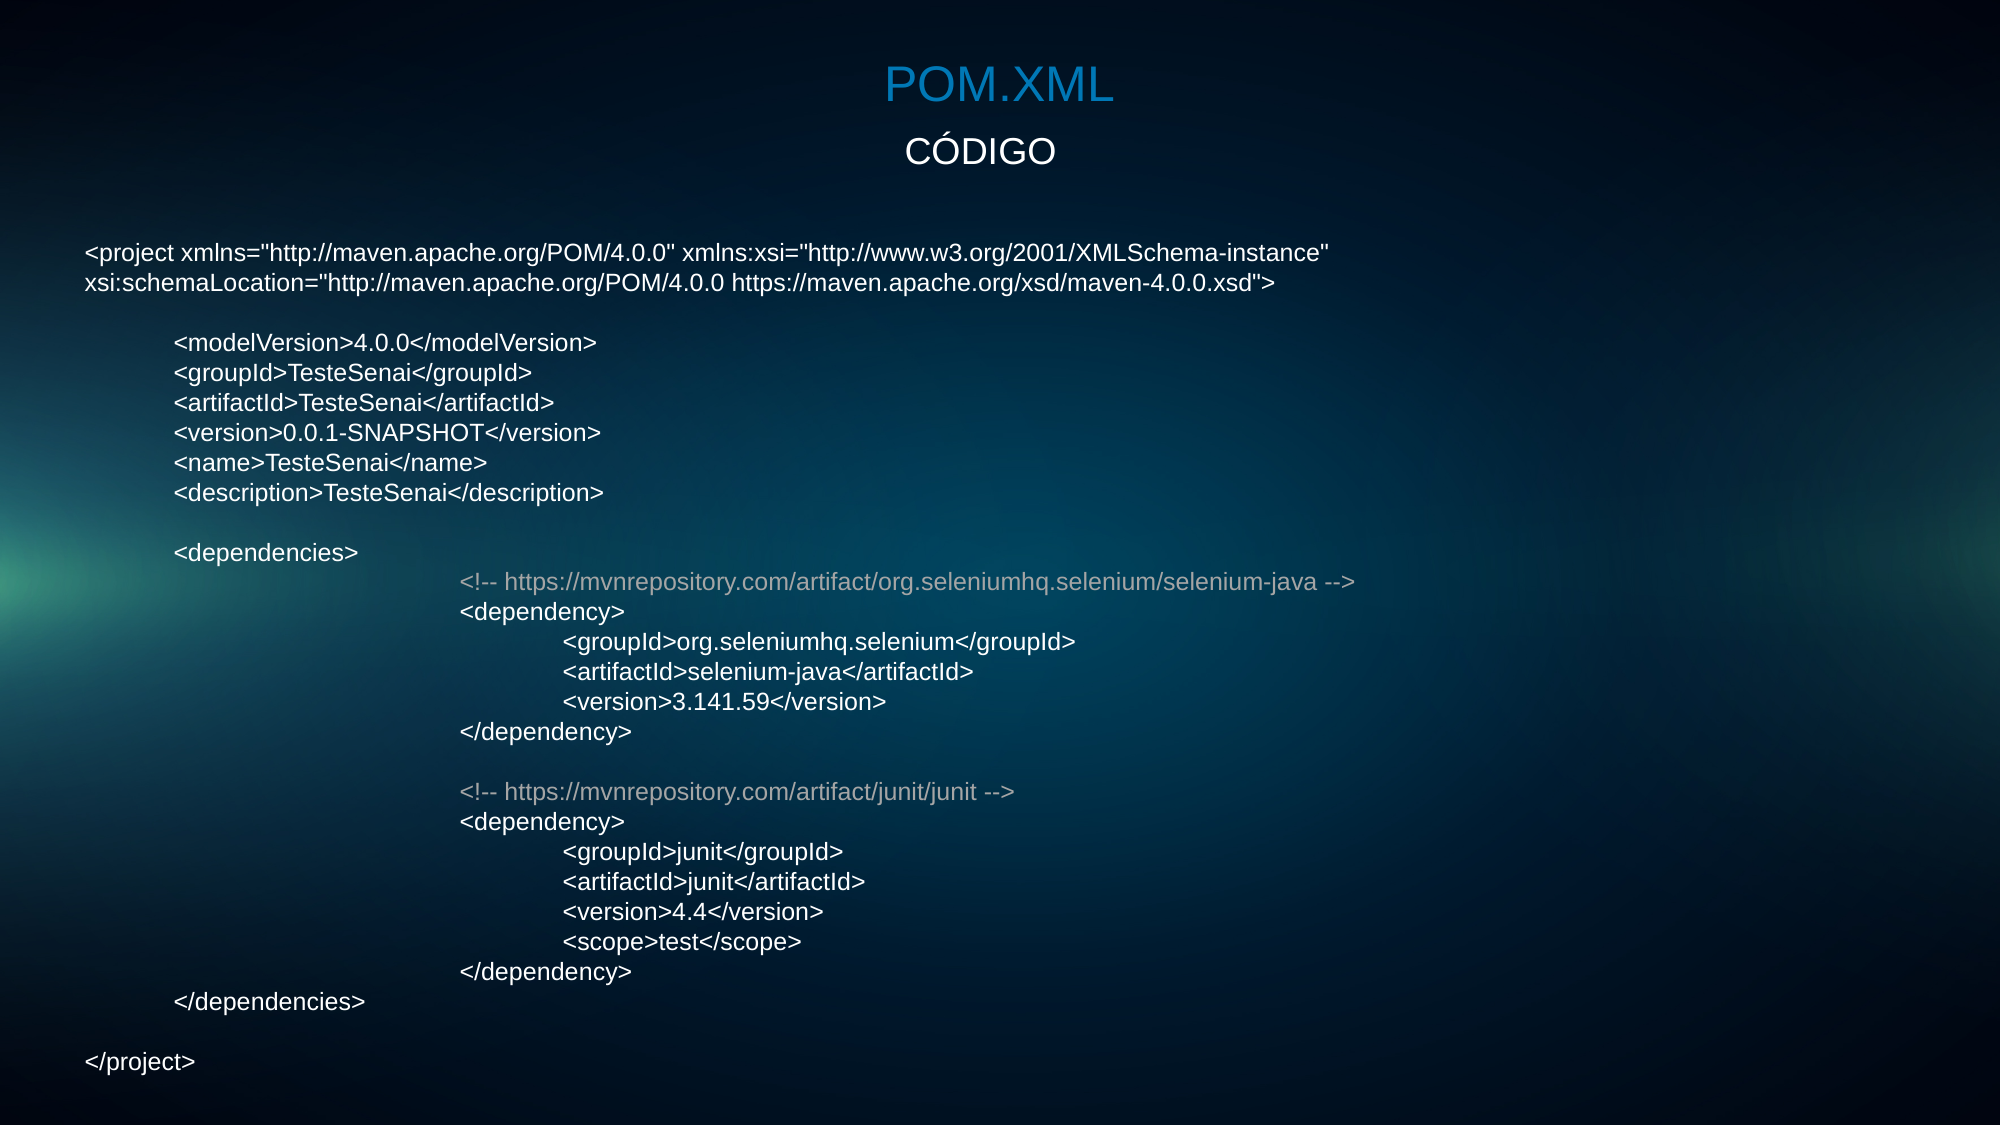

POM.XML
CÓDIGO
<project xmlns="http://maven.apache.org/POM/4.0.0" xmlns:xsi="http://www.w3.org/2001/XMLSchema-instance" xsi:schemaLocation="http://maven.apache.org/POM/4.0.0 https://maven.apache.org/xsd/maven-4.0.0.xsd">

  <modelVersion>4.0.0</modelVersion>
  <groupId>TesteSenai</groupId>
  <artifactId>TesteSenai</artifactId>
  <version>0.0.1-SNAPSHOT</version>
  <name>TesteSenai</name>
  <description>TesteSenai</description>

  <dependencies>
   		<!-- https://mvnrepository.com/artifact/org.seleniumhq.selenium/selenium-java -->
		<dependency>
		    <groupId>org.seleniumhq.selenium</groupId>
		    <artifactId>selenium-java</artifactId>
		    <version>3.141.59</version>
		</dependency>

		<!-- https://mvnrepository.com/artifact/junit/junit -->
		<dependency>
		    <groupId>junit</groupId>
		    <artifactId>junit</artifactId>
		    <version>4.4</version>
		    <scope>test</scope>
		</dependency>
  </dependencies>

</project>